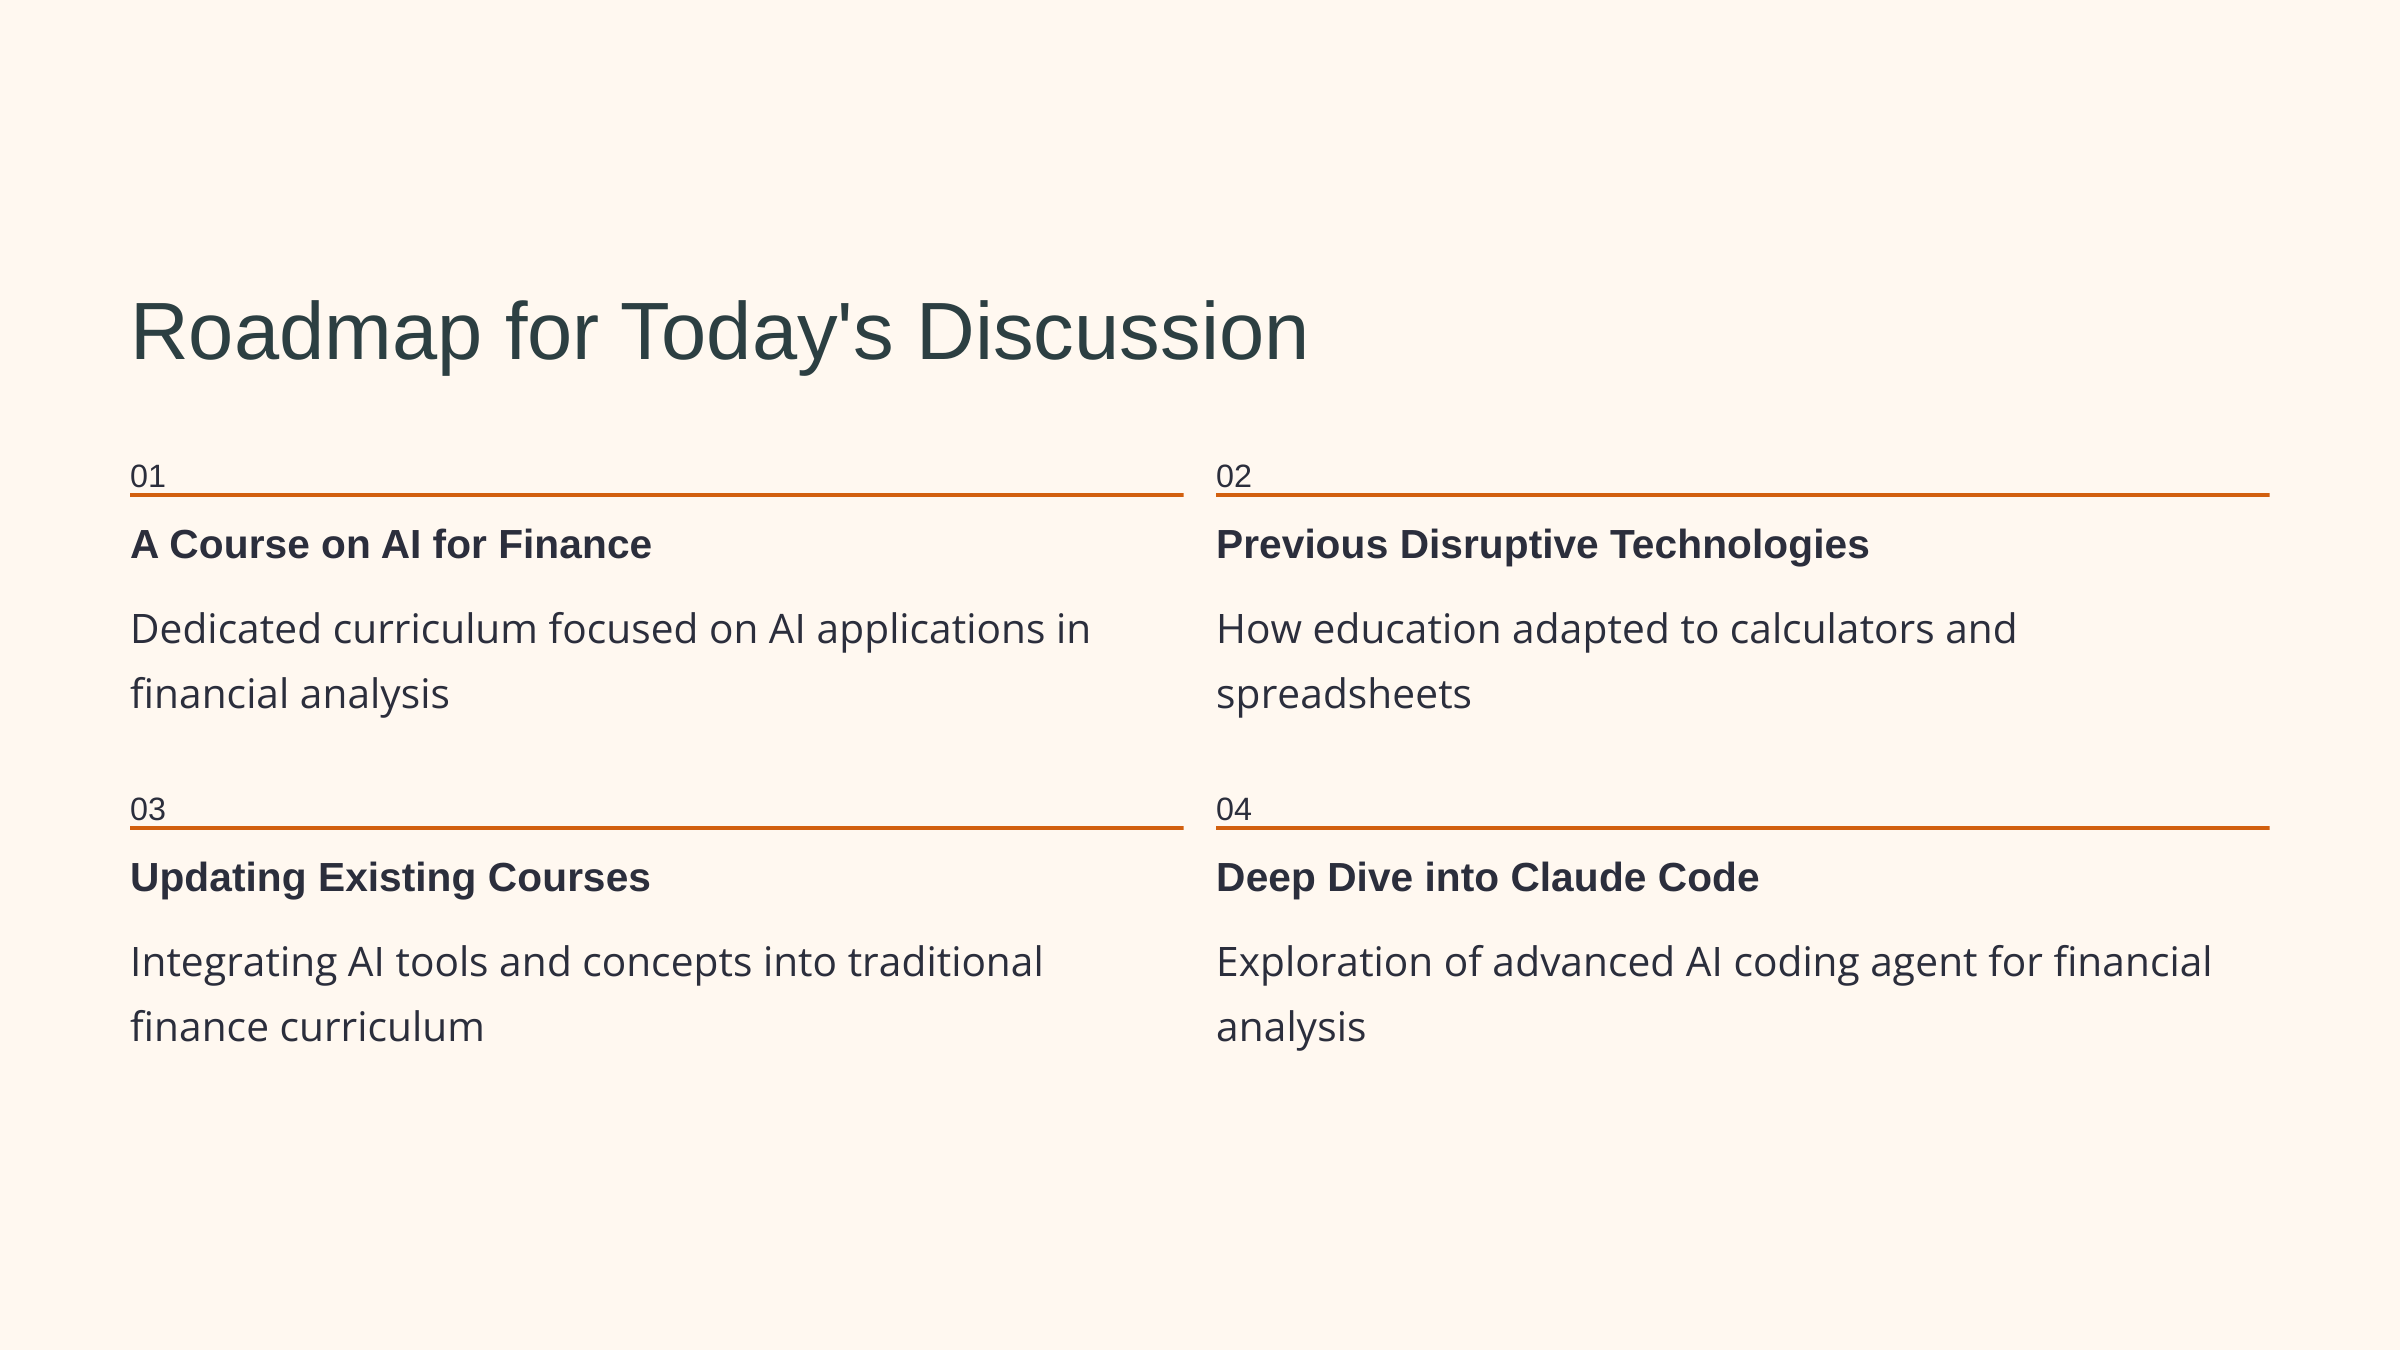

Roadmap for Today's Discussion
01
02

A Course on AI for Finance
Previous Disruptive Technologies
Dedicated curriculum focused on AI applications in financial analysis
How education adapted to calculators and spreadsheets
03
04

Updating Existing Courses
Deep Dive into Claude Code
Integrating AI tools and concepts into traditional finance curriculum
Exploration of advanced AI coding agent for financial analysis